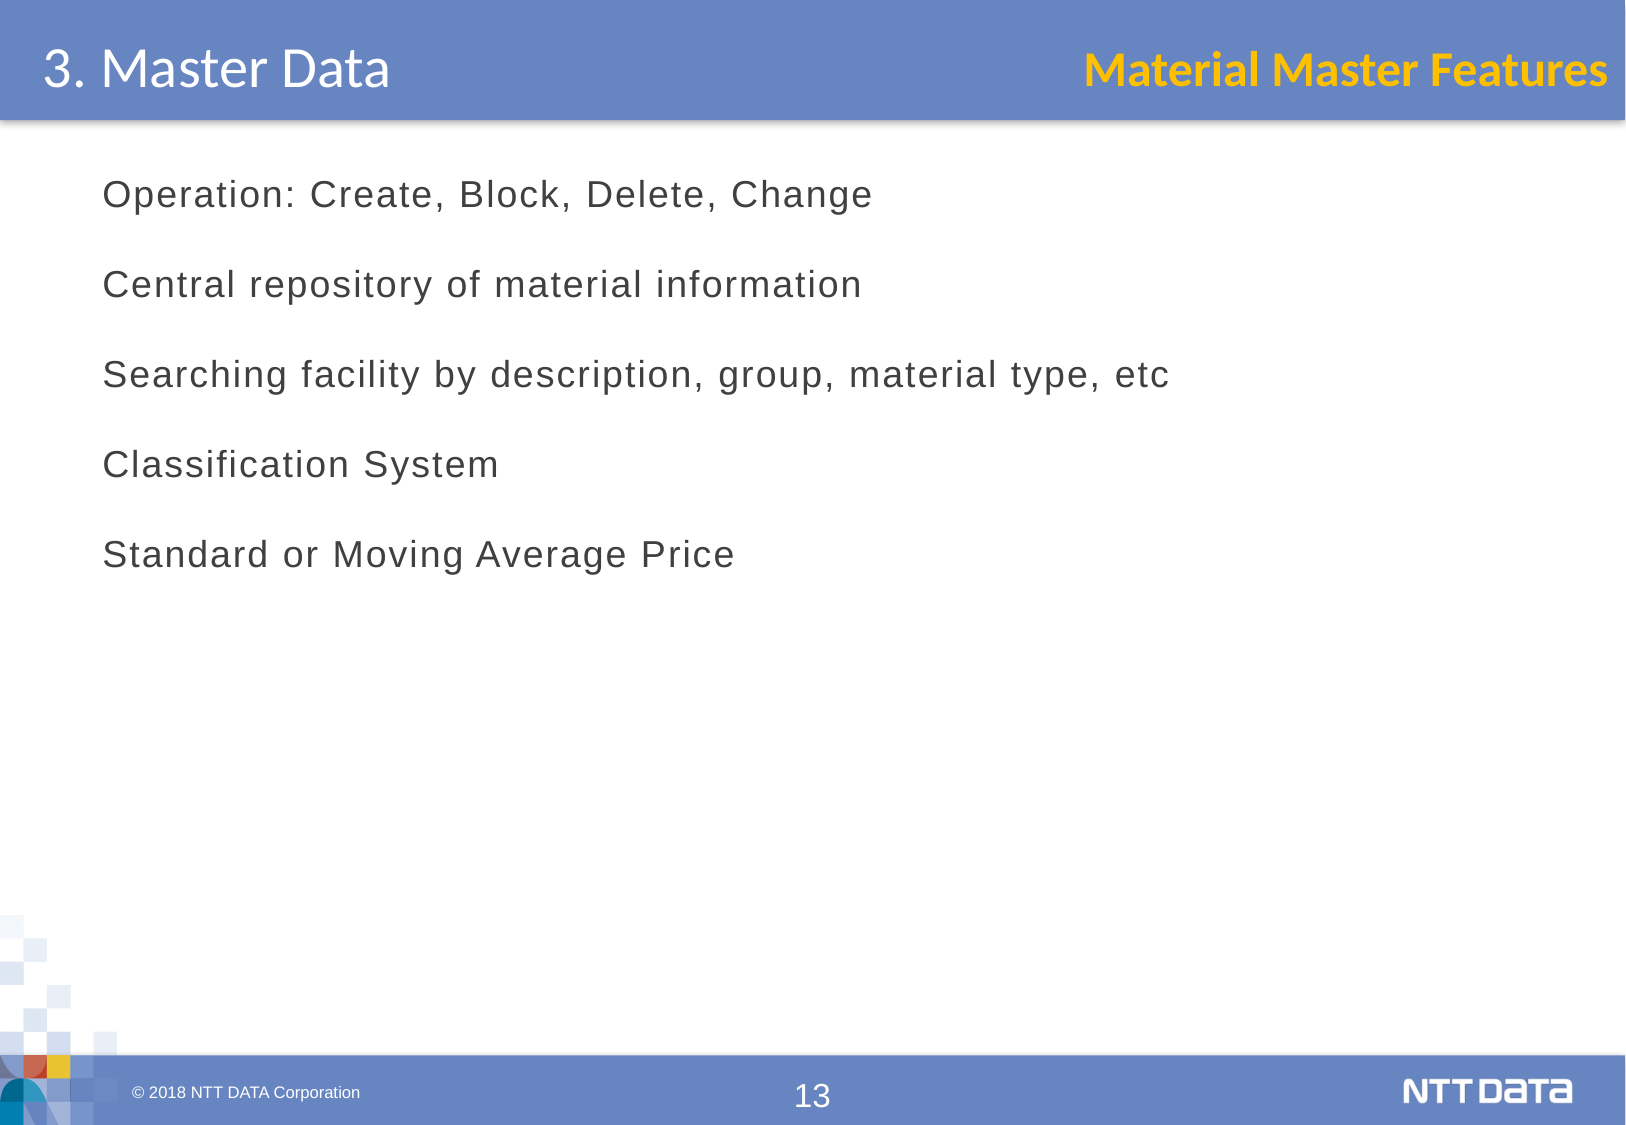

3. Master Data
Material Master Features
Operation: Create, Block, Delete, Change

Central repository of material information

Searching facility by description, group, material type, etc

Classification System

Standard or Moving Average Price